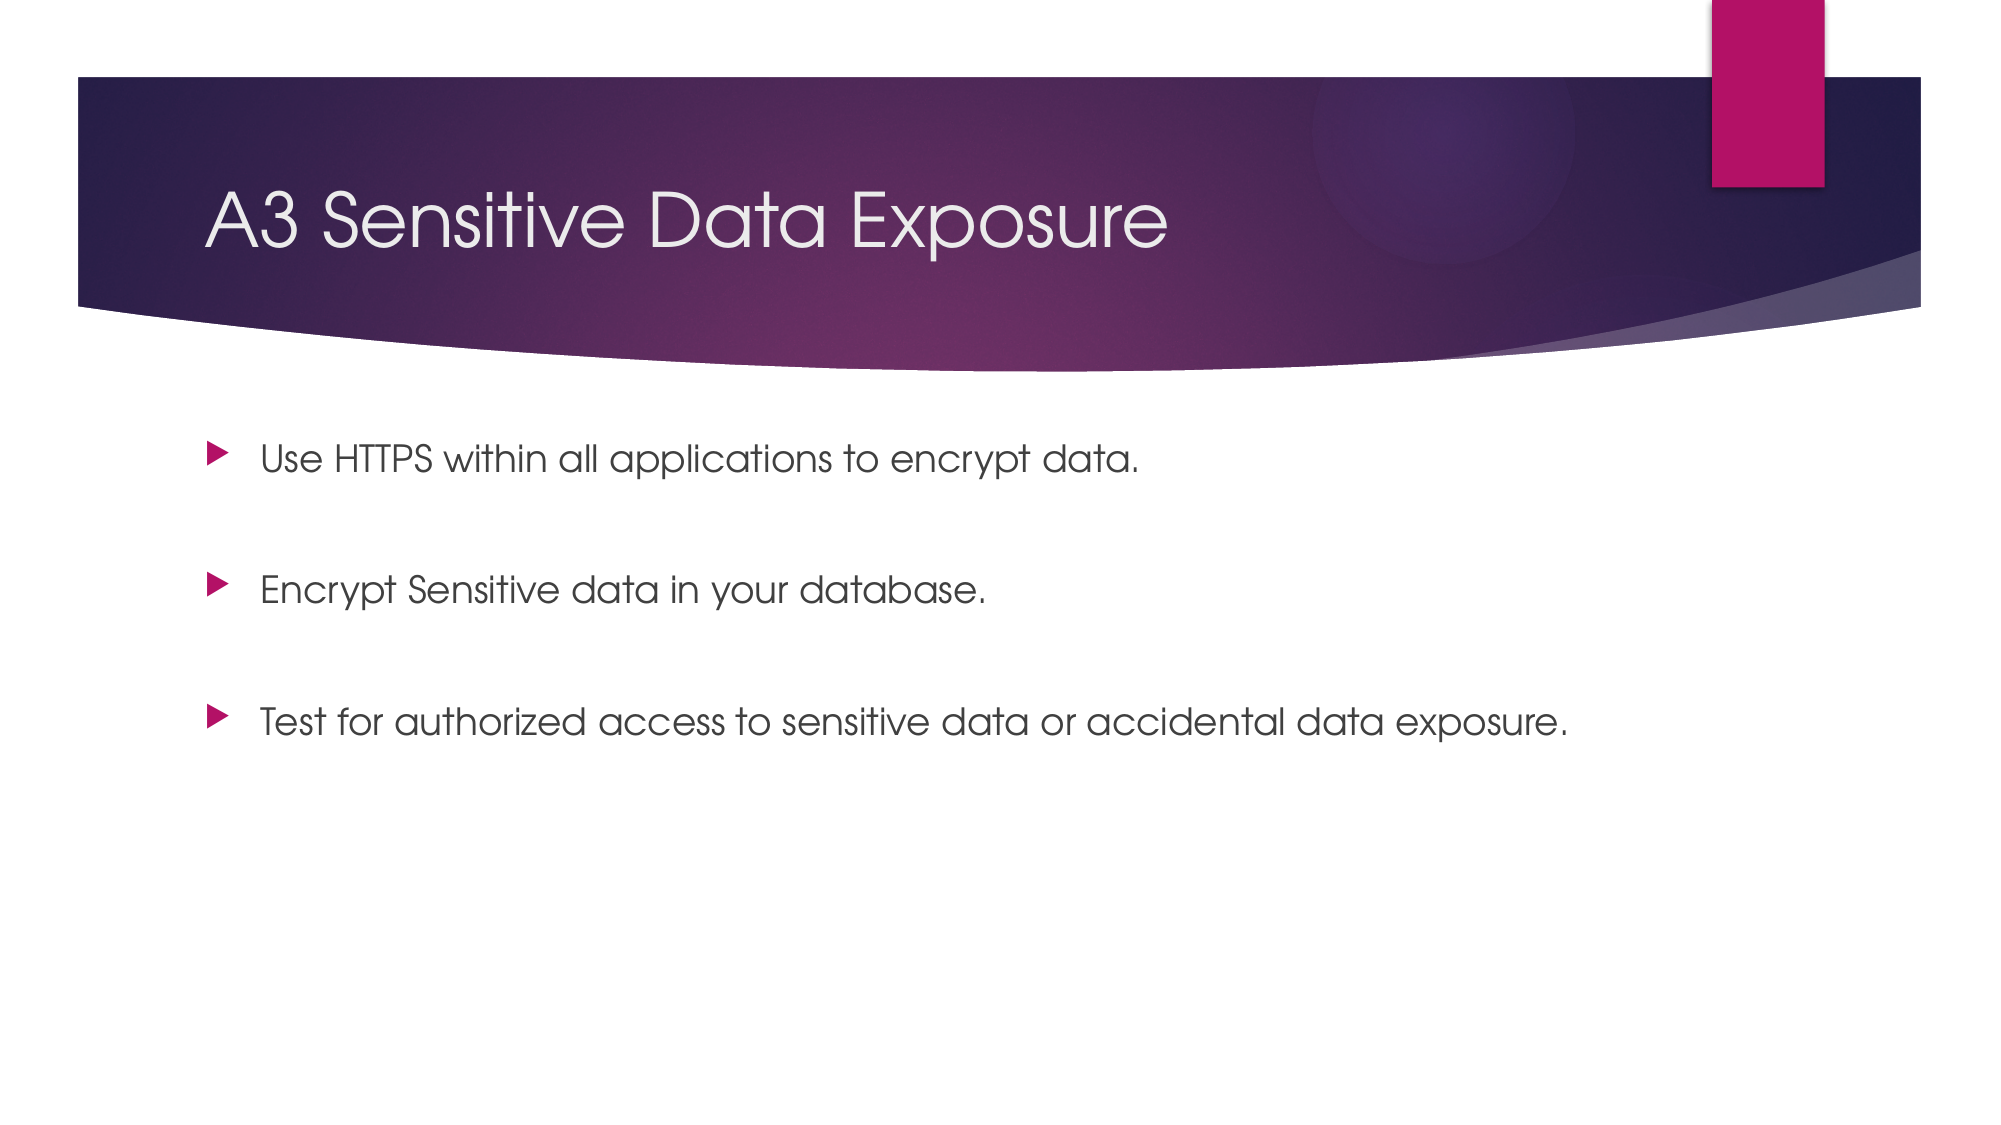

# A3 Sensitive Data Exposure
Use HTTPS within all applications to encrypt data.

Encrypt Sensitive data in your database.

Test for authorized access to sensitive data or accidental data exposure.